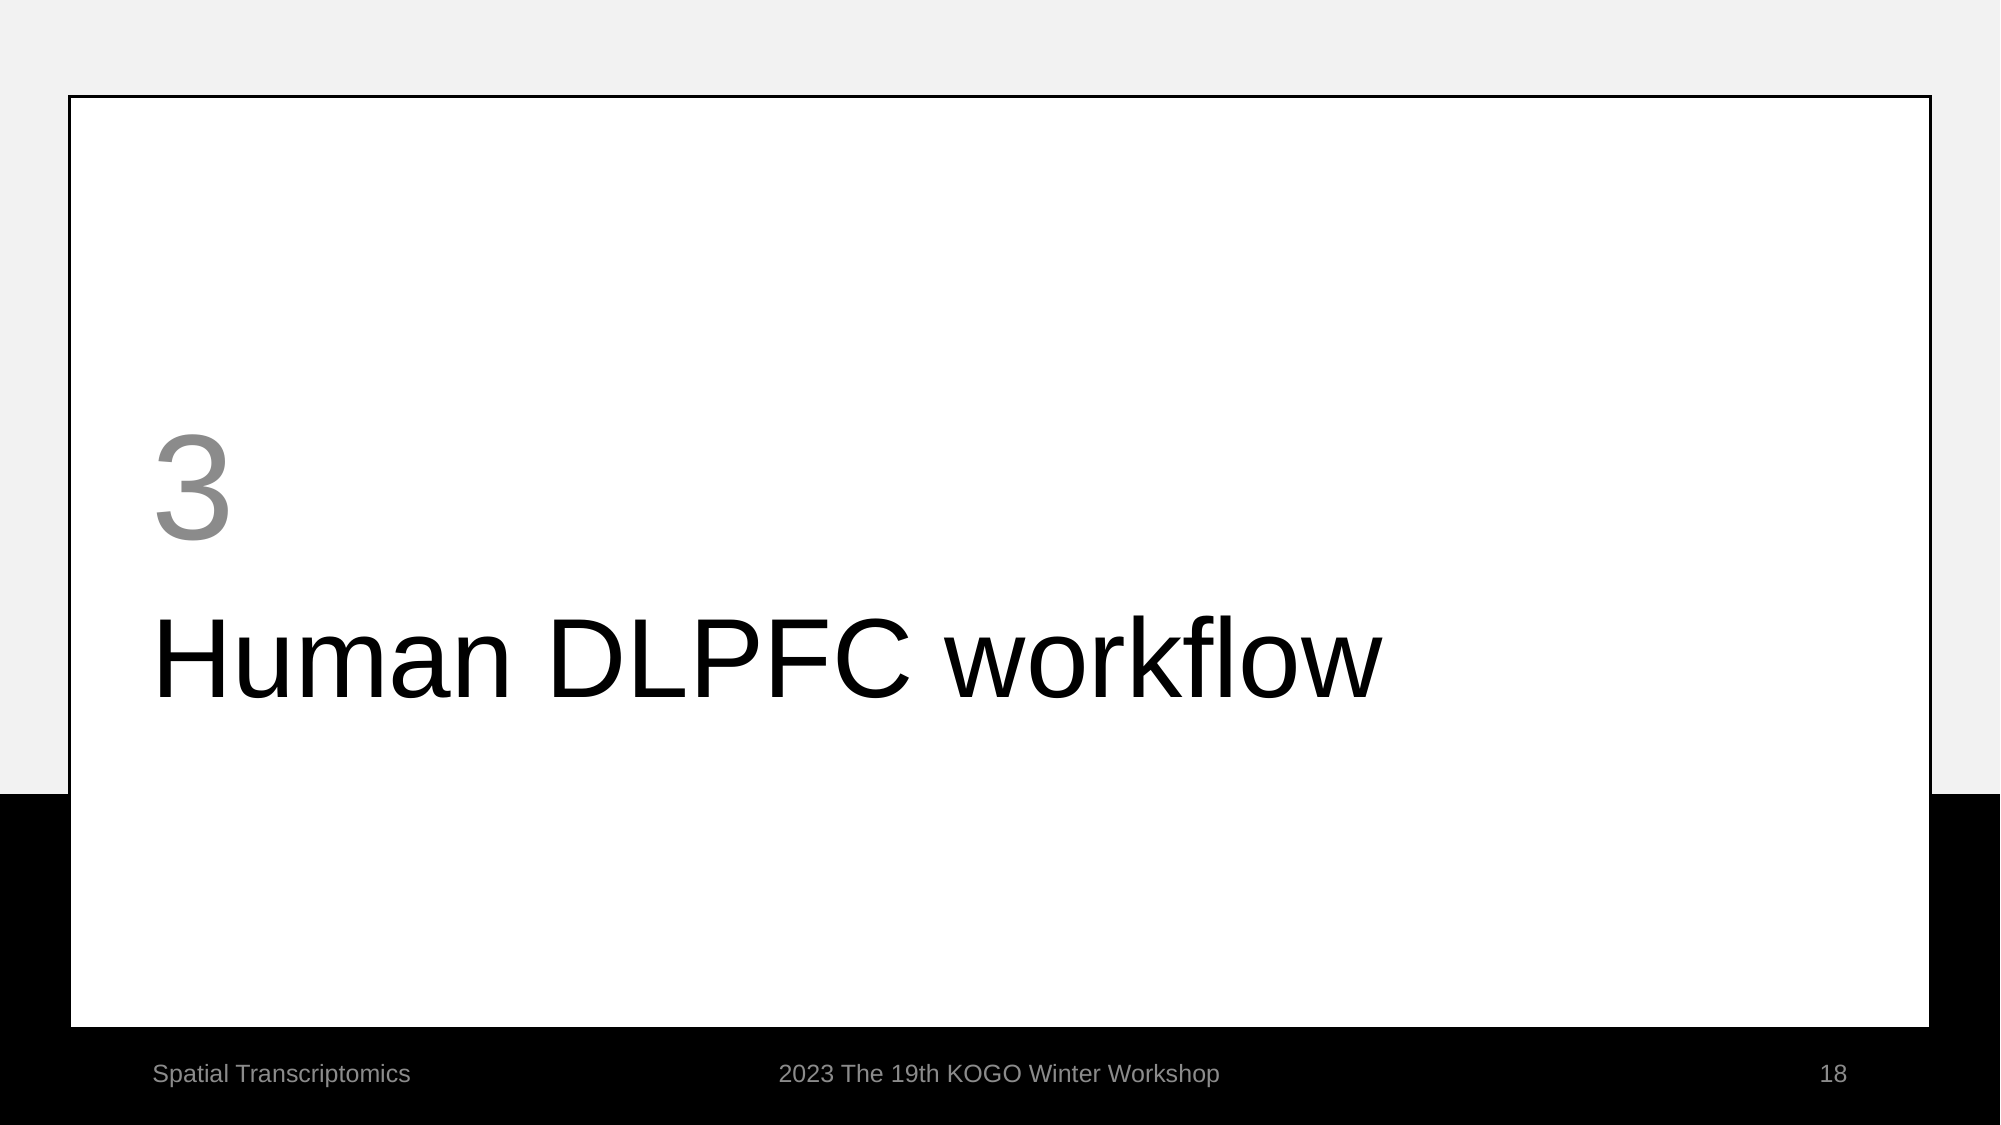

3
# Human DLPFC workflow
Spatial Transcriptomics
2023 The 19th KOGO Winter Workshop
18